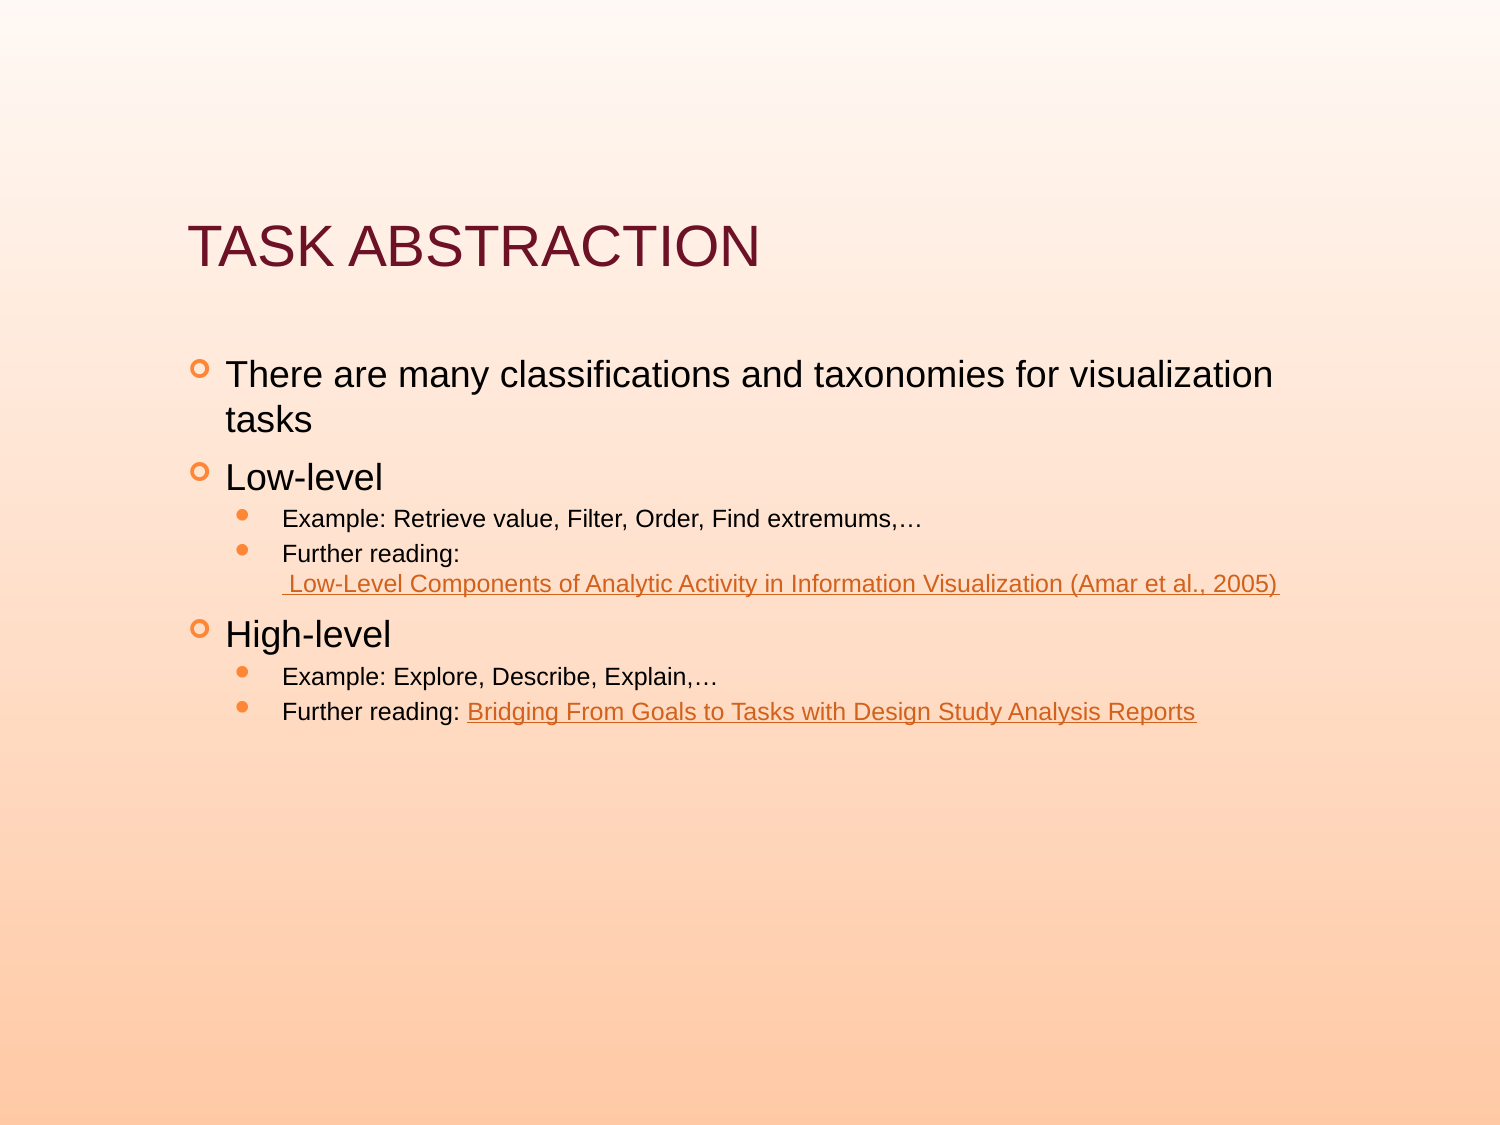

# Task abstraction
There are many classifications and taxonomies for visualization tasks
Low-level
Example: Retrieve value, Filter, Order, Find extremums,…
Further reading: Low-Level Components of Analytic Activity in Information Visualization (Amar et al., 2005)
High-level
Example: Explore, Describe, Explain,…
Further reading: Bridging From Goals to Tasks with Design Study Analysis Reports
94